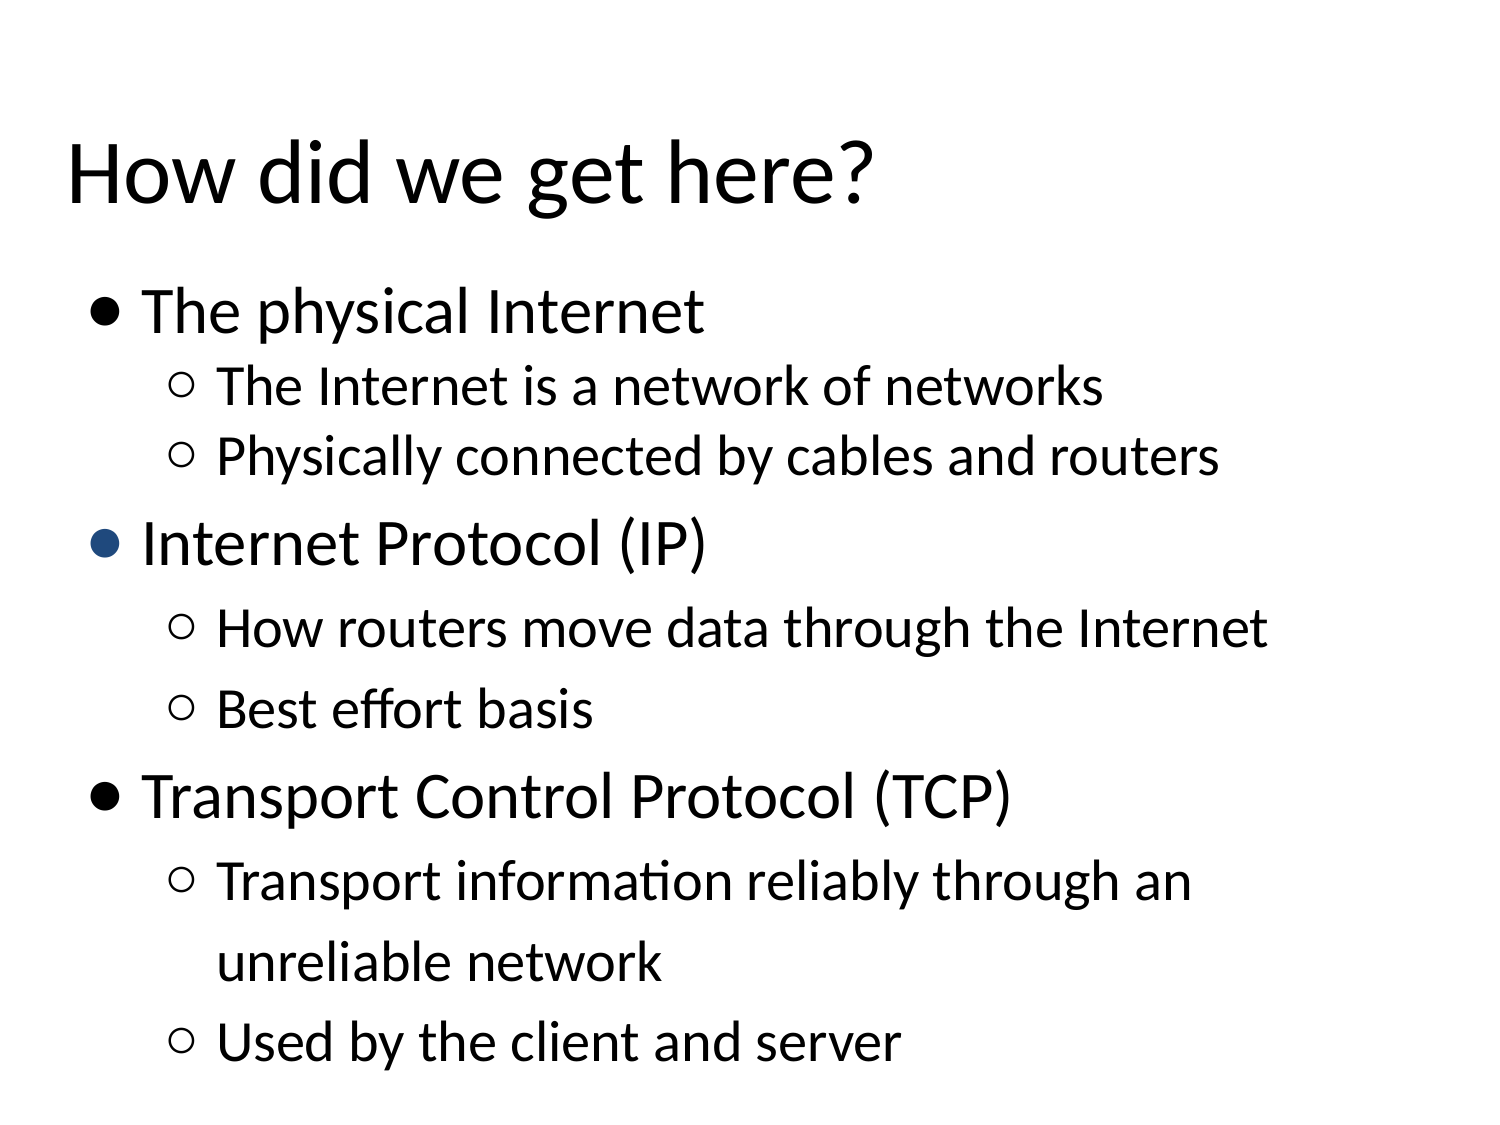

# How did we get here?
The physical Internet
The Internet is a network of networks
Physically connected by cables and routers
Internet Protocol (IP)
How routers move data through the Internet
Best effort basis
Transport Control Protocol (TCP)
Transport information reliably through an unreliable network
Used by the client and server